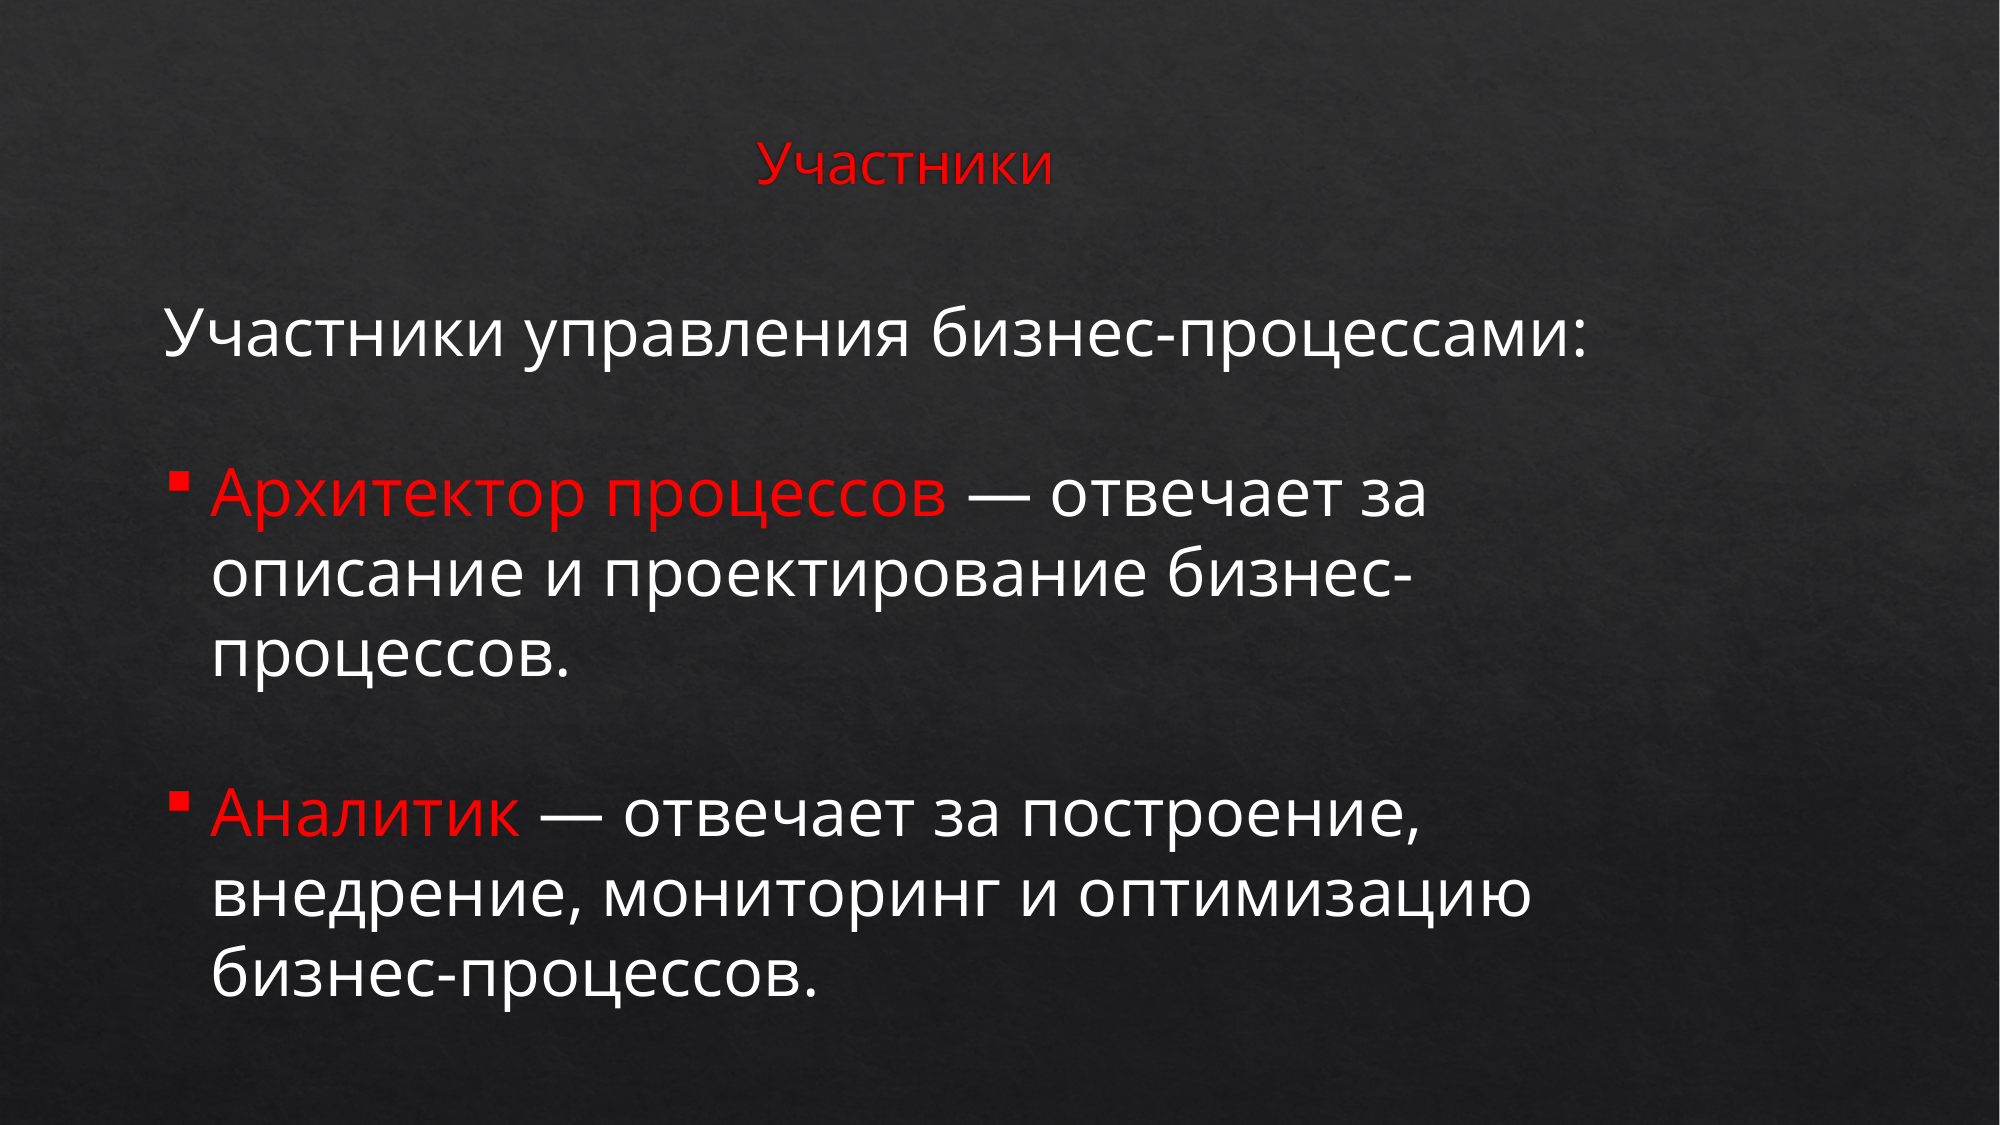

# Участники
Участники управления бизнес-процессами:

Архитектор процессов — отвечает за описание и проектирование бизнес-процессов.

Аналитик — отвечает за построение, внедрение, мониторинг и оптимизацию бизнес-процессов.